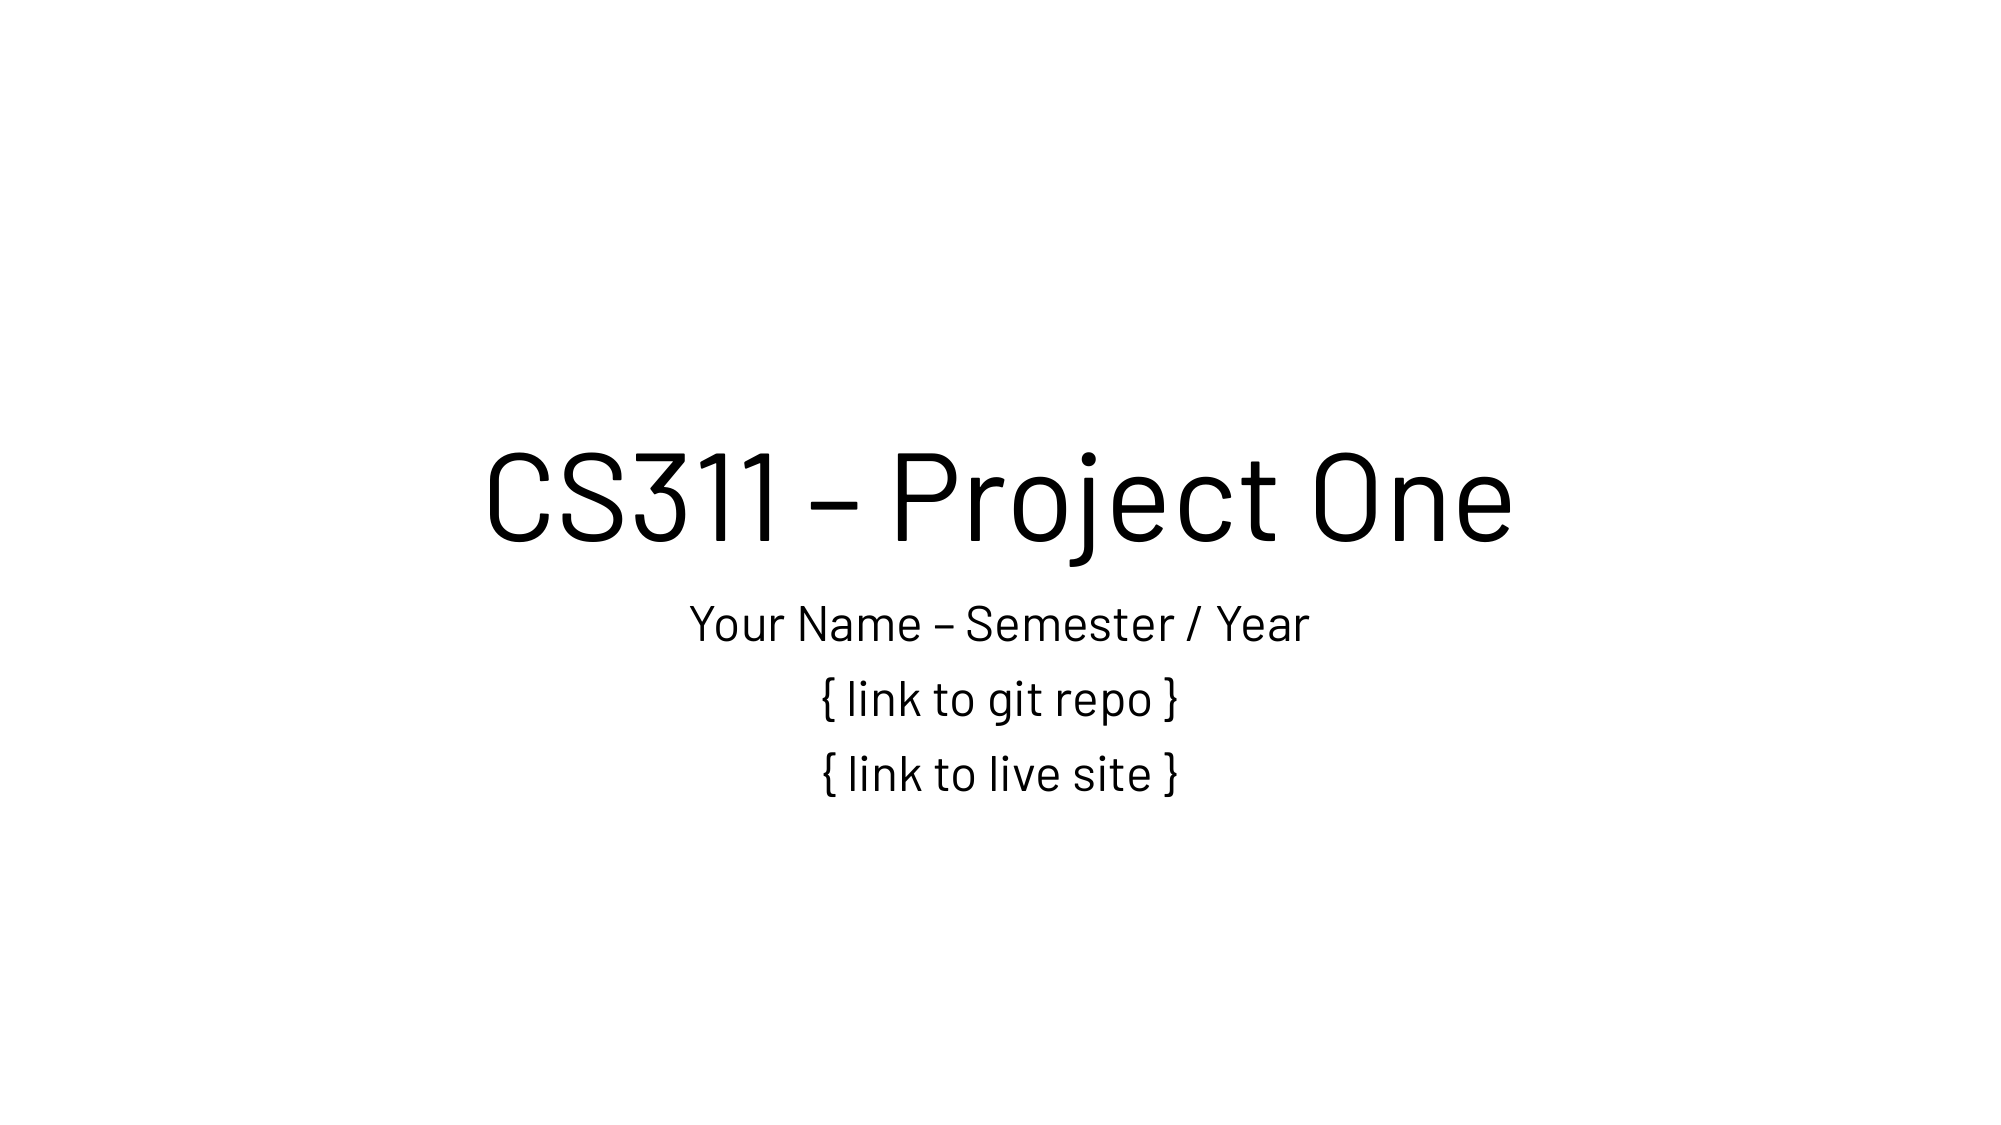

# CS311 – Project One
Your Name – Semester / Year
{ link to git repo }
{ link to live site }